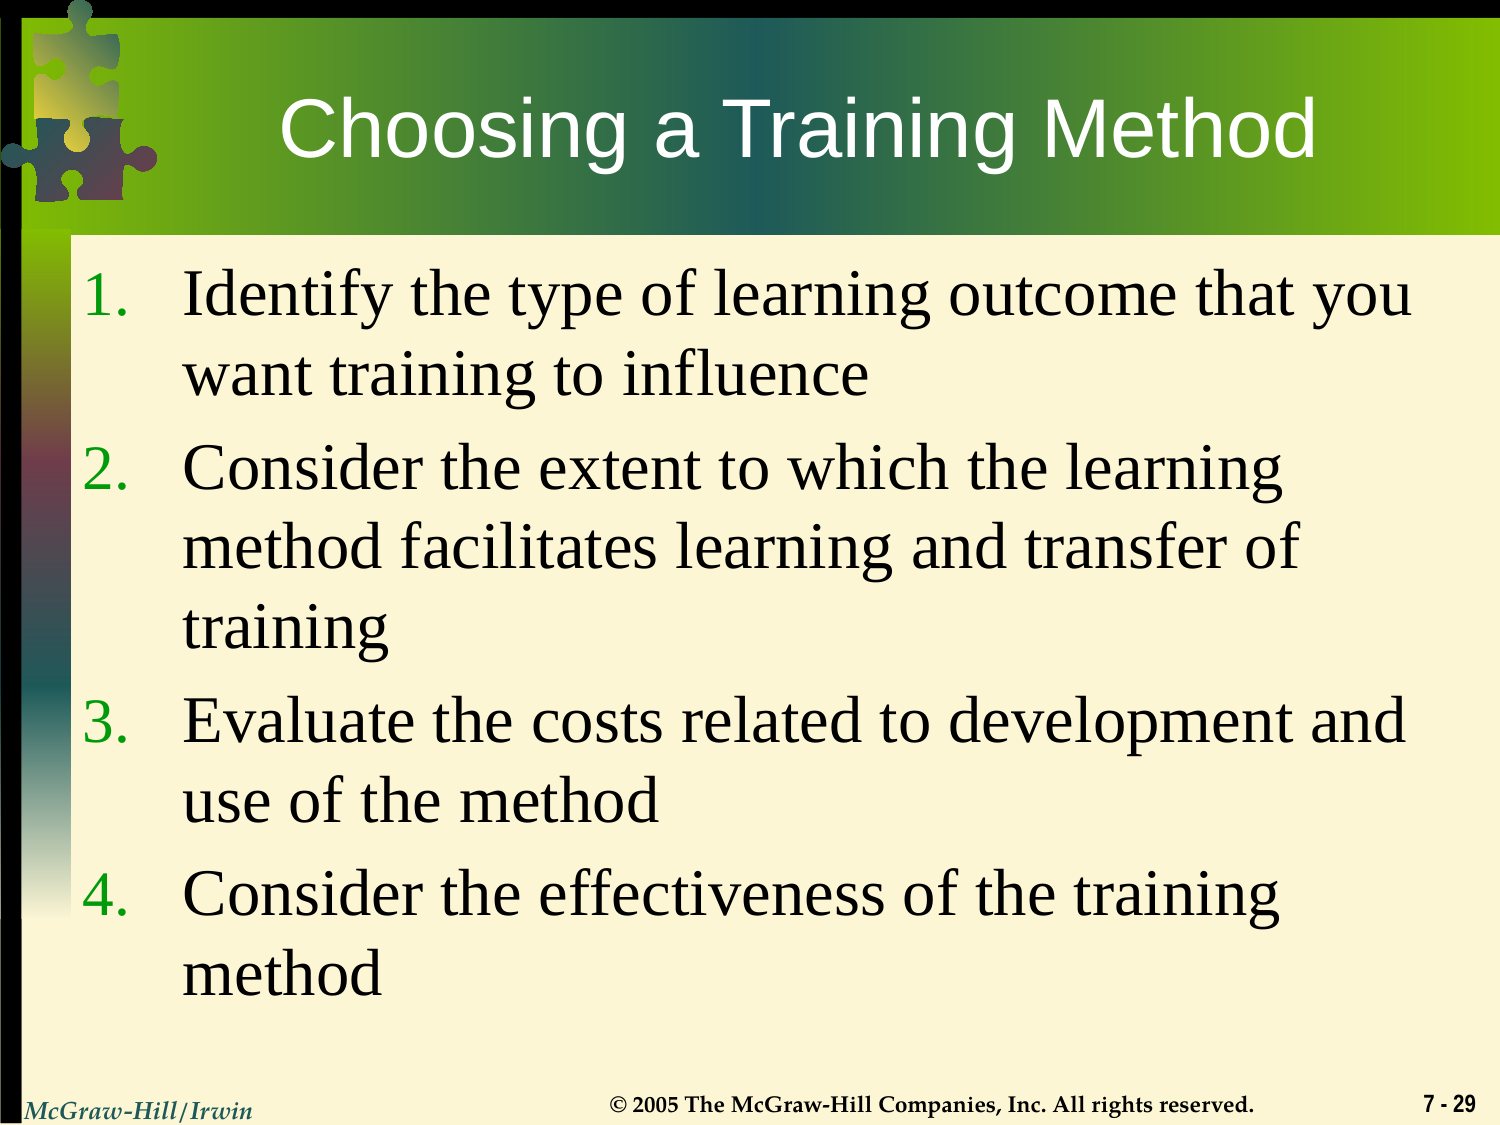

# Choosing a Training Method
Identify the type of learning outcome that you want training to influence
Consider the extent to which the learning method facilitates learning and transfer of training
Evaluate the costs related to development and use of the method
Consider the effectiveness of the training method